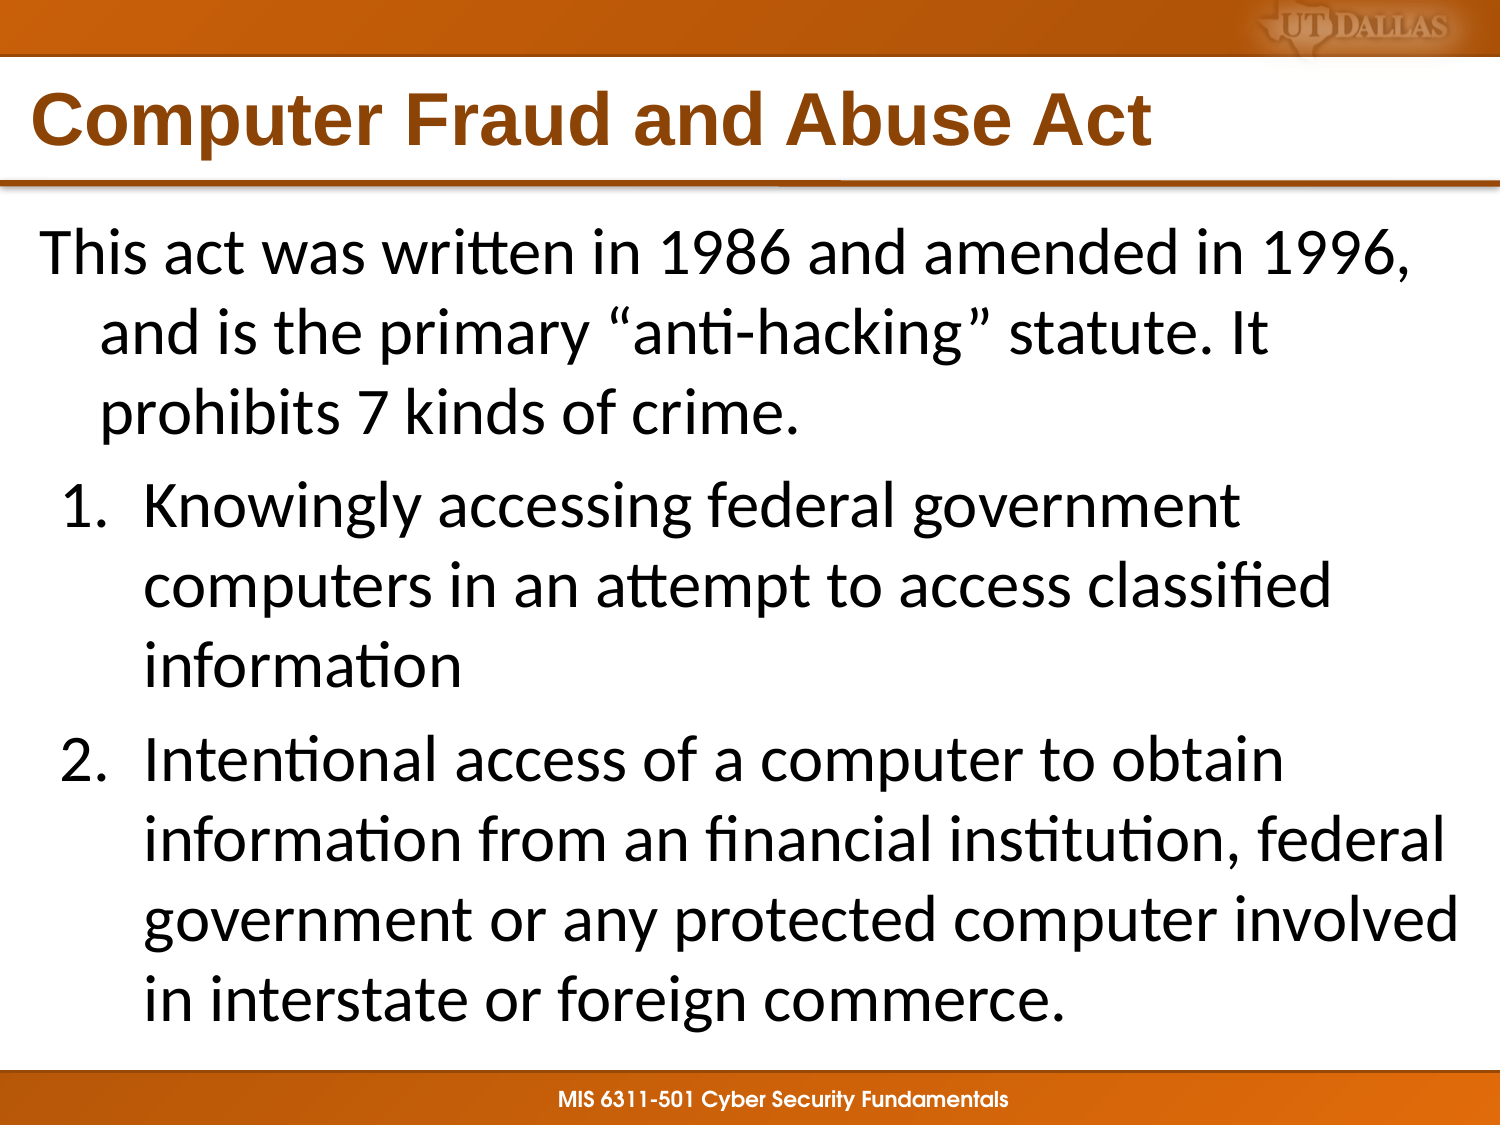

# Computer Fraud and Abuse Act
This act was written in 1986 and amended in 1996, and is the primary “anti-hacking” statute. It prohibits 7 kinds of crime.
Knowingly accessing federal government computers in an attempt to access classified information
Intentional access of a computer to obtain information from an financial institution, federal government or any protected computer involved in interstate or foreign commerce.